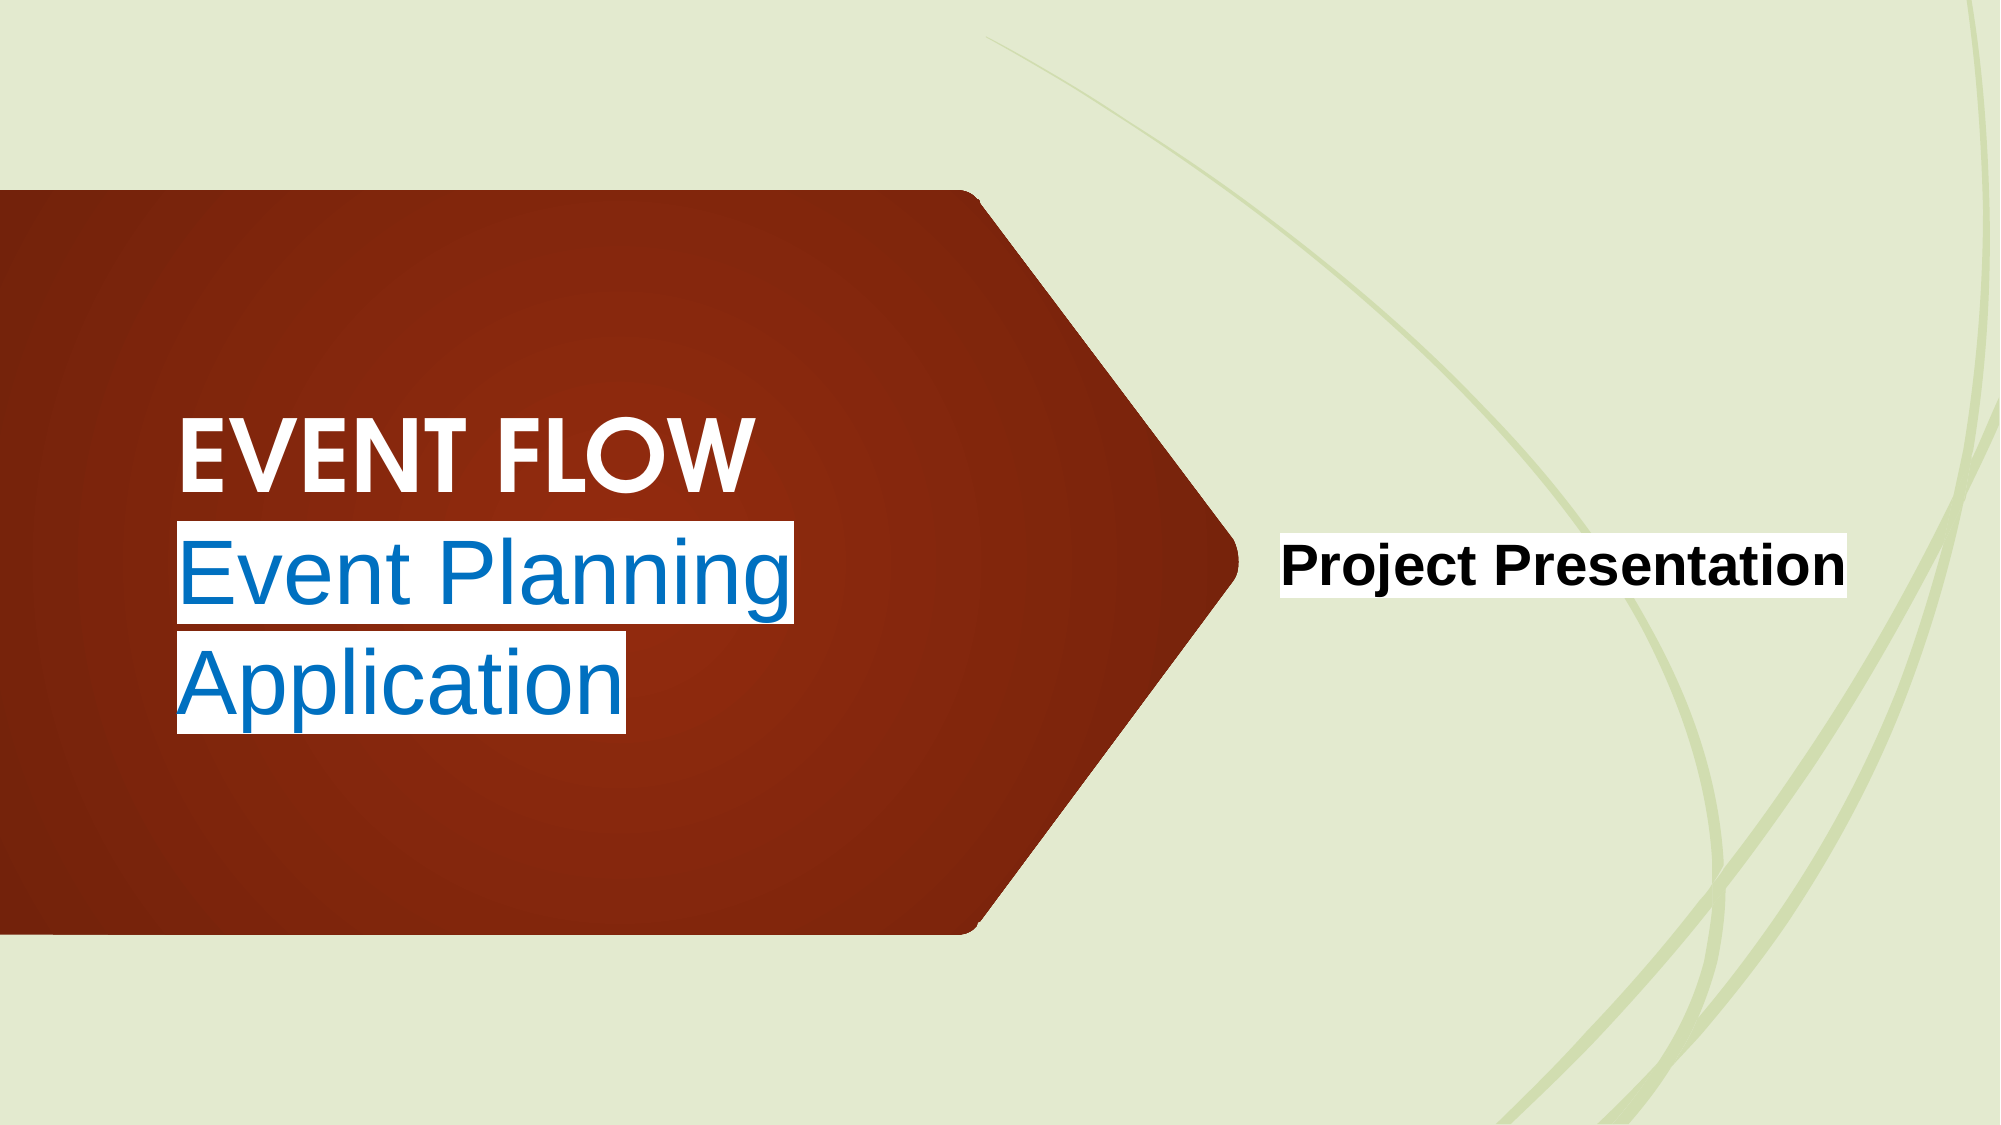

Project Presentation

# EVENT FLOW Event Planning Application